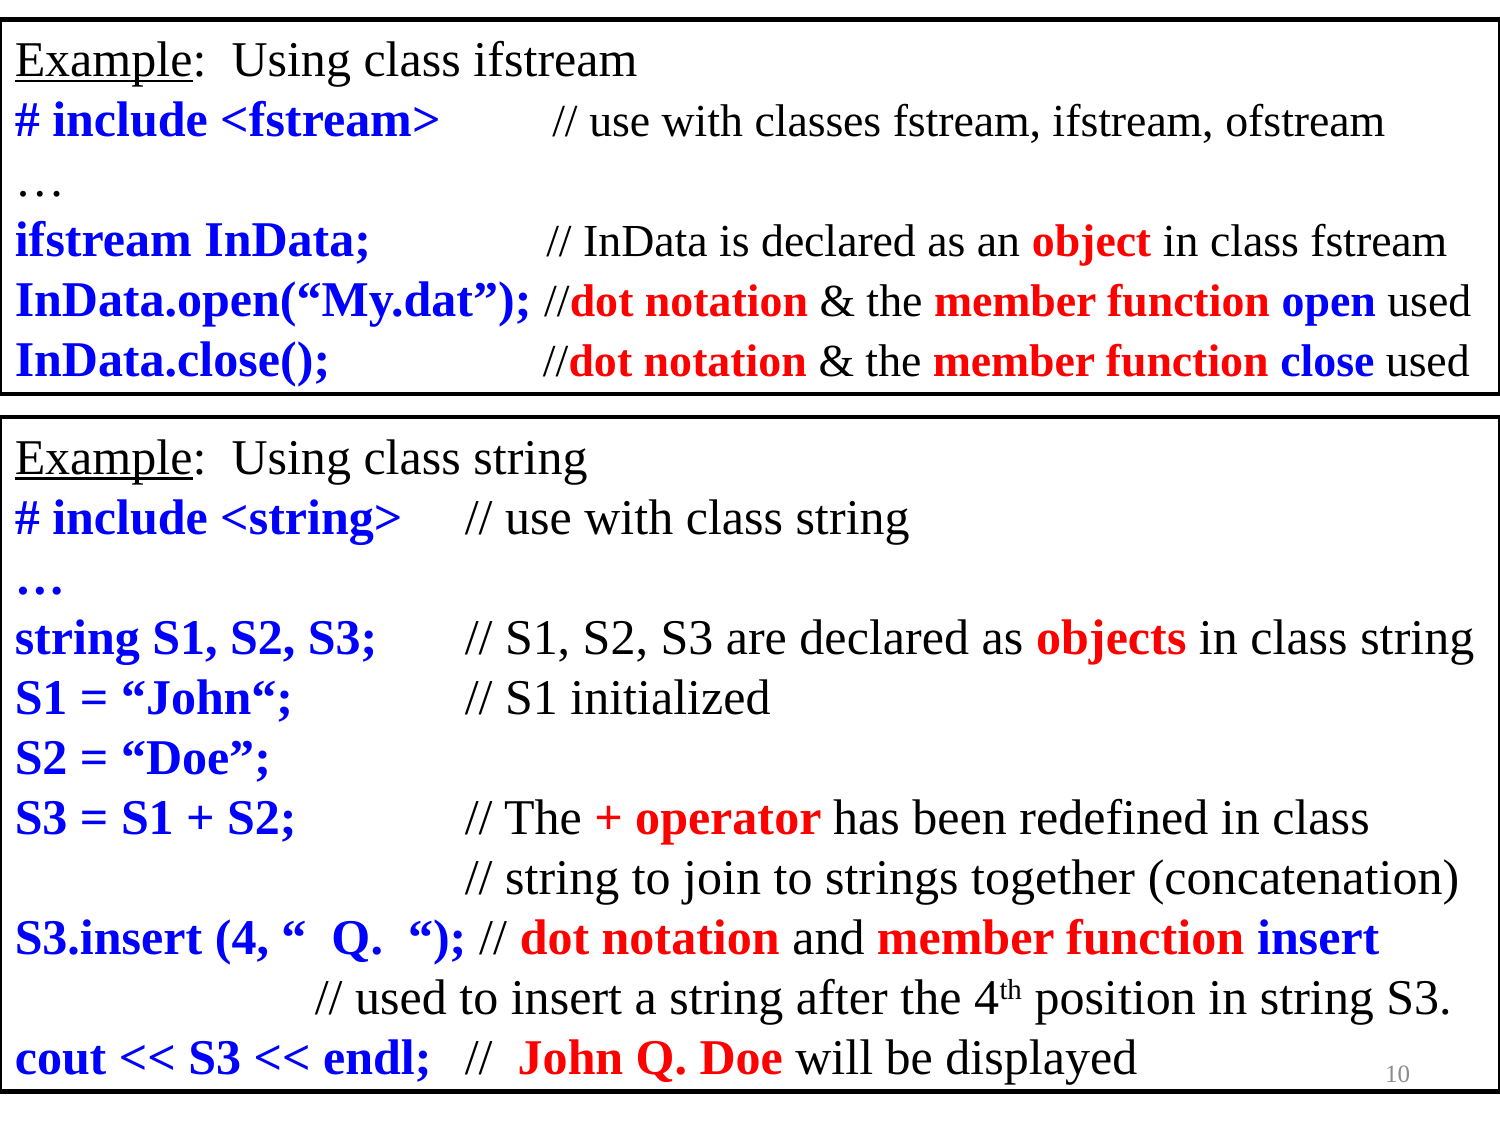

Example:  Using class ifstream
# include <fstream>	       // use with classes fstream, ifstream, ofstream
…
ifstream InData;              // InData is declared as an object in class fstream
InData.open(“My.dat”); //dot notation & the member function open used
InData.close();                 //dot notation & the member function close used
Example:  Using class string
# include <string>	// use with class string
…
string S1, S2, S3;  	// S1, S2, S3 are declared as objects in class string
S1 = “John“;		// S1 initialized
S2 = “Doe”;
S3 = S1 + S2;		// The + operator has been redefined in class
				// string to join to strings together (concatenation)
S3.insert (4, “  Q.  “); // dot notation and member function insert
			// used to insert a string after the 4th position in string S3.
cout << S3 << endl;	//  John Q. Doe will be displayed
10